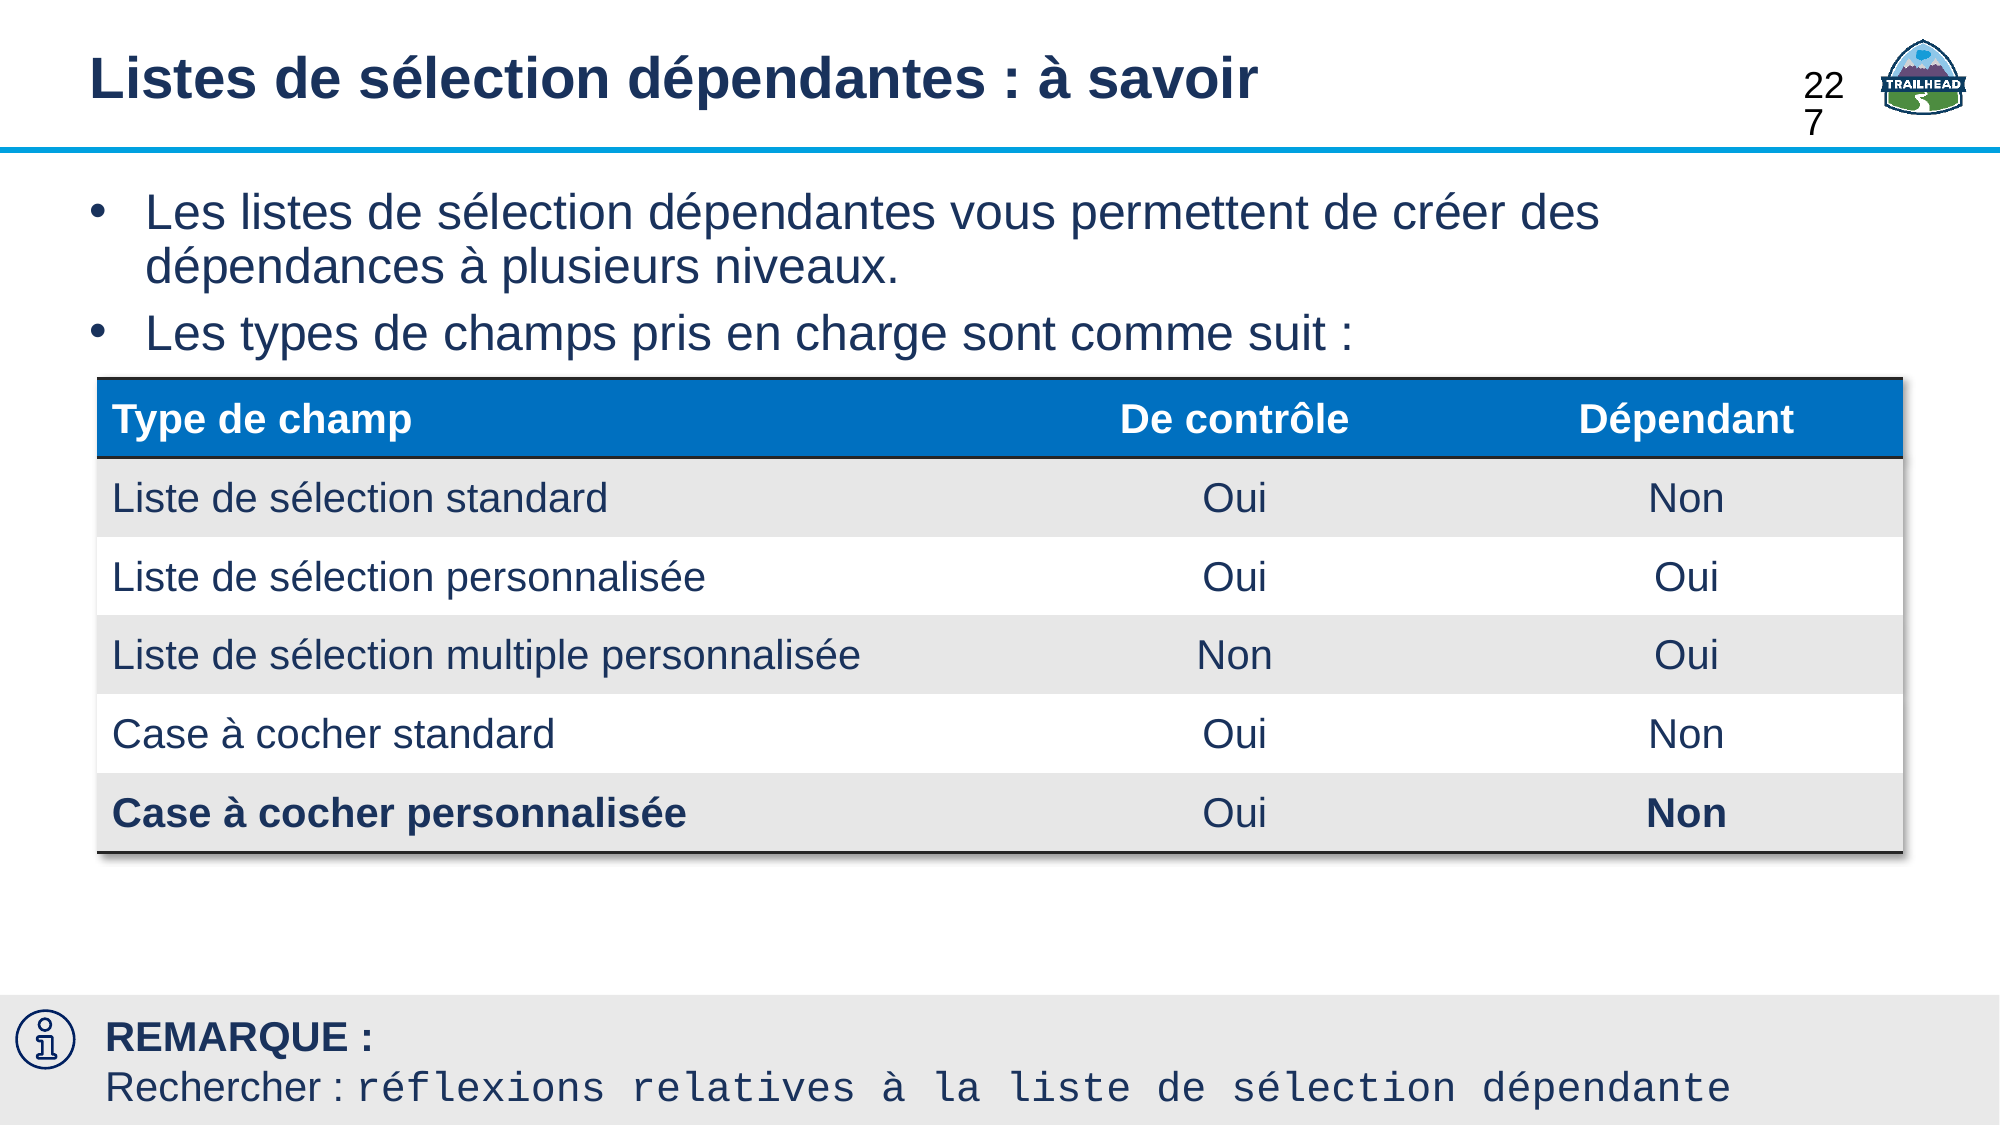

Listes de sélection dépendantes : à savoir
227
Les listes de sélection dépendantes vous permettent de créer des dépendances à plusieurs niveaux.
Les types de champs pris en charge sont comme suit :

| Type de champ | De contrôle | Dépendant |
| --- | --- | --- |
| Liste de sélection standard | Oui | Non |
| Liste de sélection personnalisée | Oui | Oui |
| Liste de sélection multiple personnalisée | Non | Oui |
| Case à cocher standard | Oui | Non |
| Case à cocher personnalisée | Oui | Non |
REMARQUE :
Rechercher : réflexions relatives à la liste de sélection dépendante